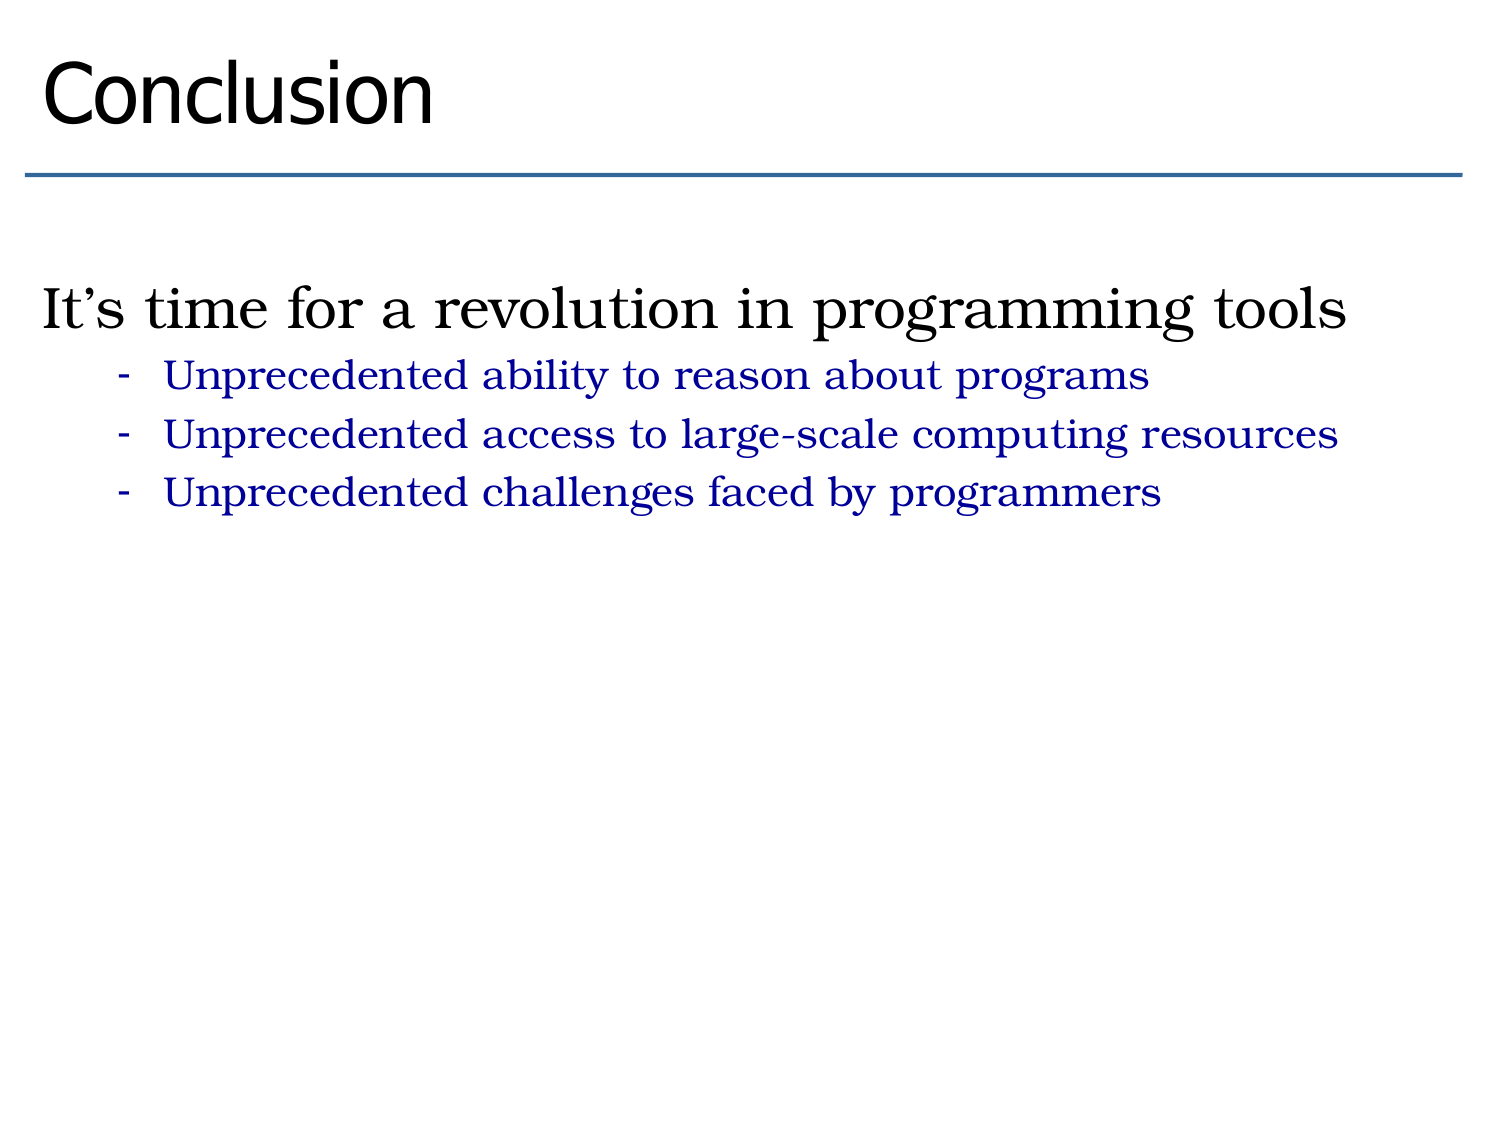

# Conclusion
It’s time for a revolution in programming tools
Unprecedented ability to reason about programs
Unprecedented access to large-scale computing resources
Unprecedented challenges faced by programmers